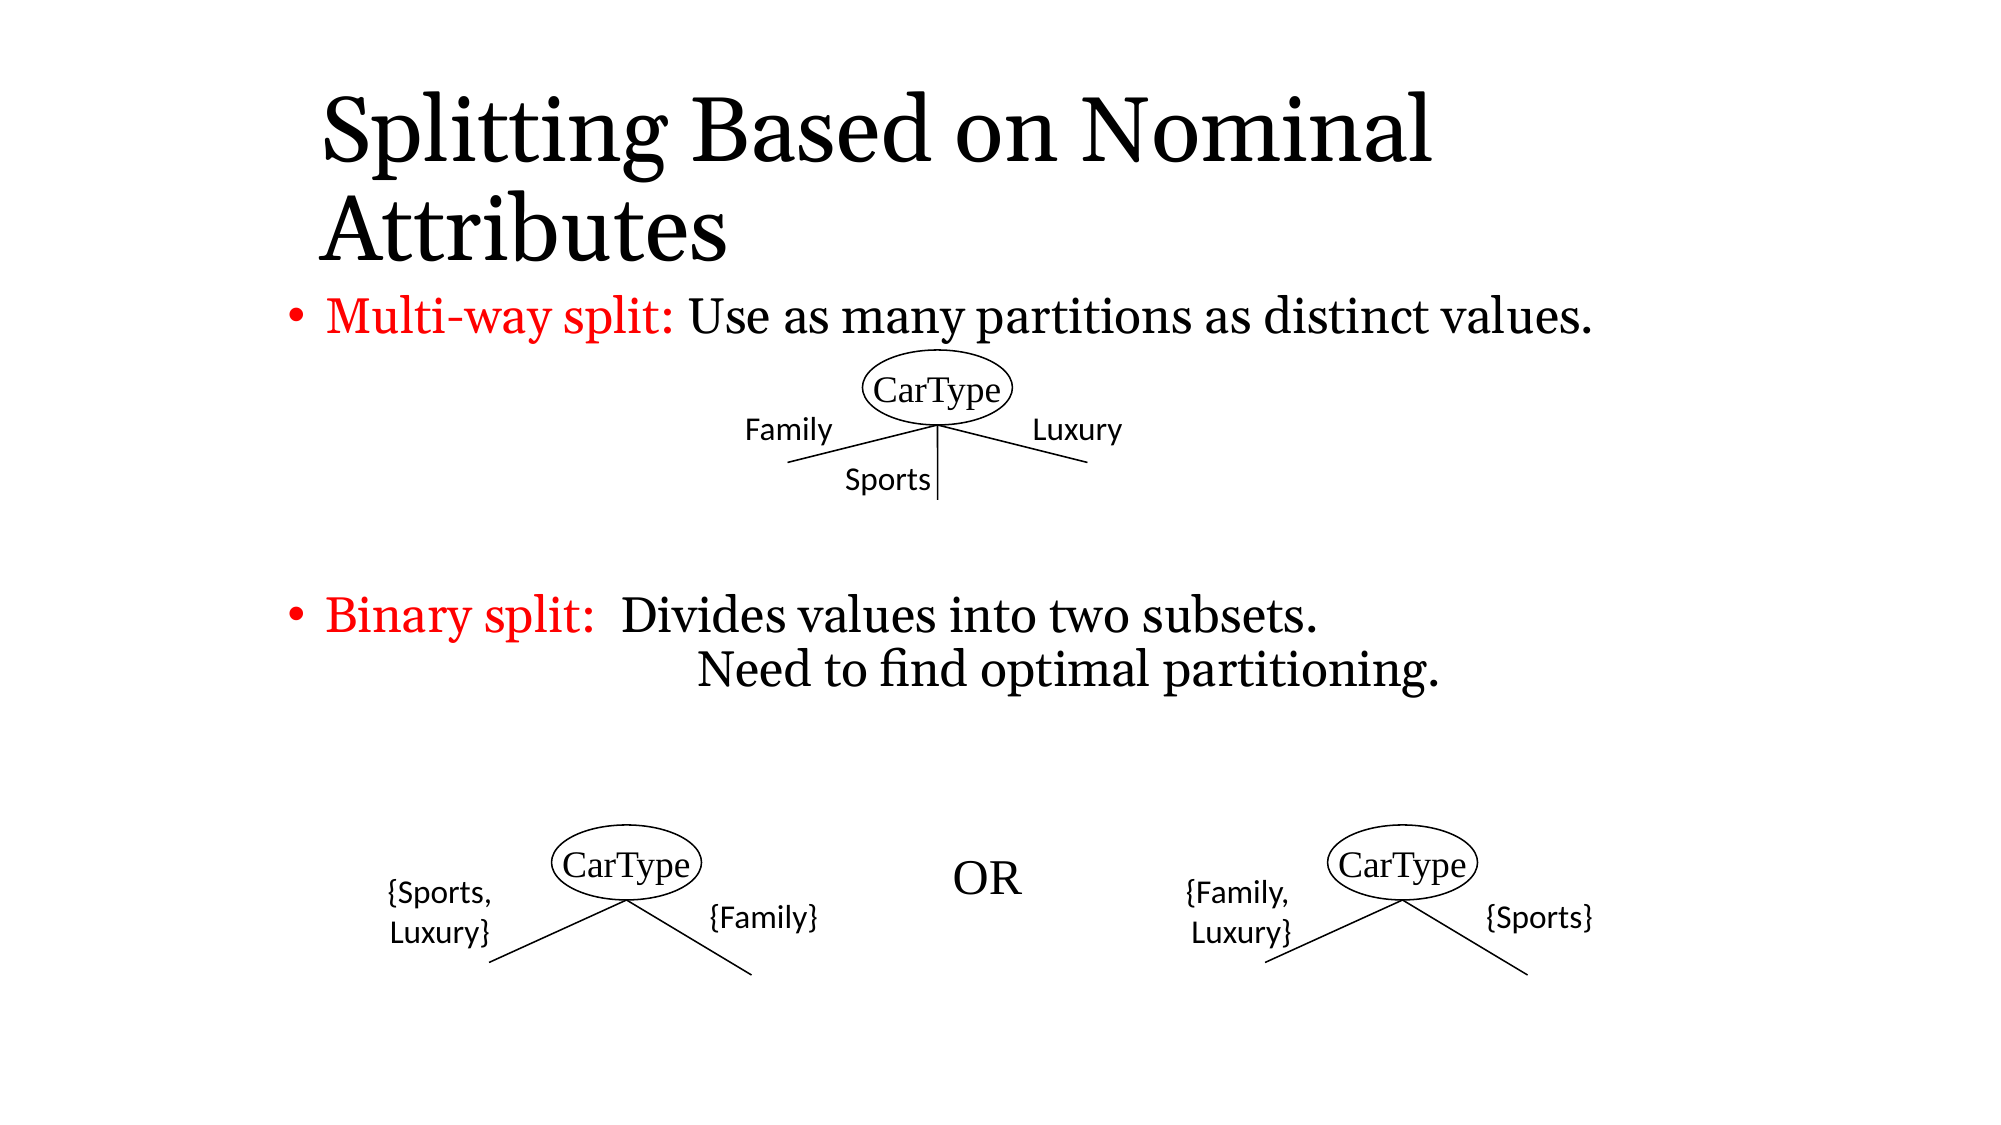

# Splitting Based on Nominal Attributes
Multi-way split: Use as many partitions as distinct values.

Binary split:  Divides values into two subsets.
		      Need to find optimal partitioning.
CarType
Family
Luxury

Sports
CarType
{Sports, Luxury}
{Family}

CarType
{Family,
Luxury}
{Sports}

OR